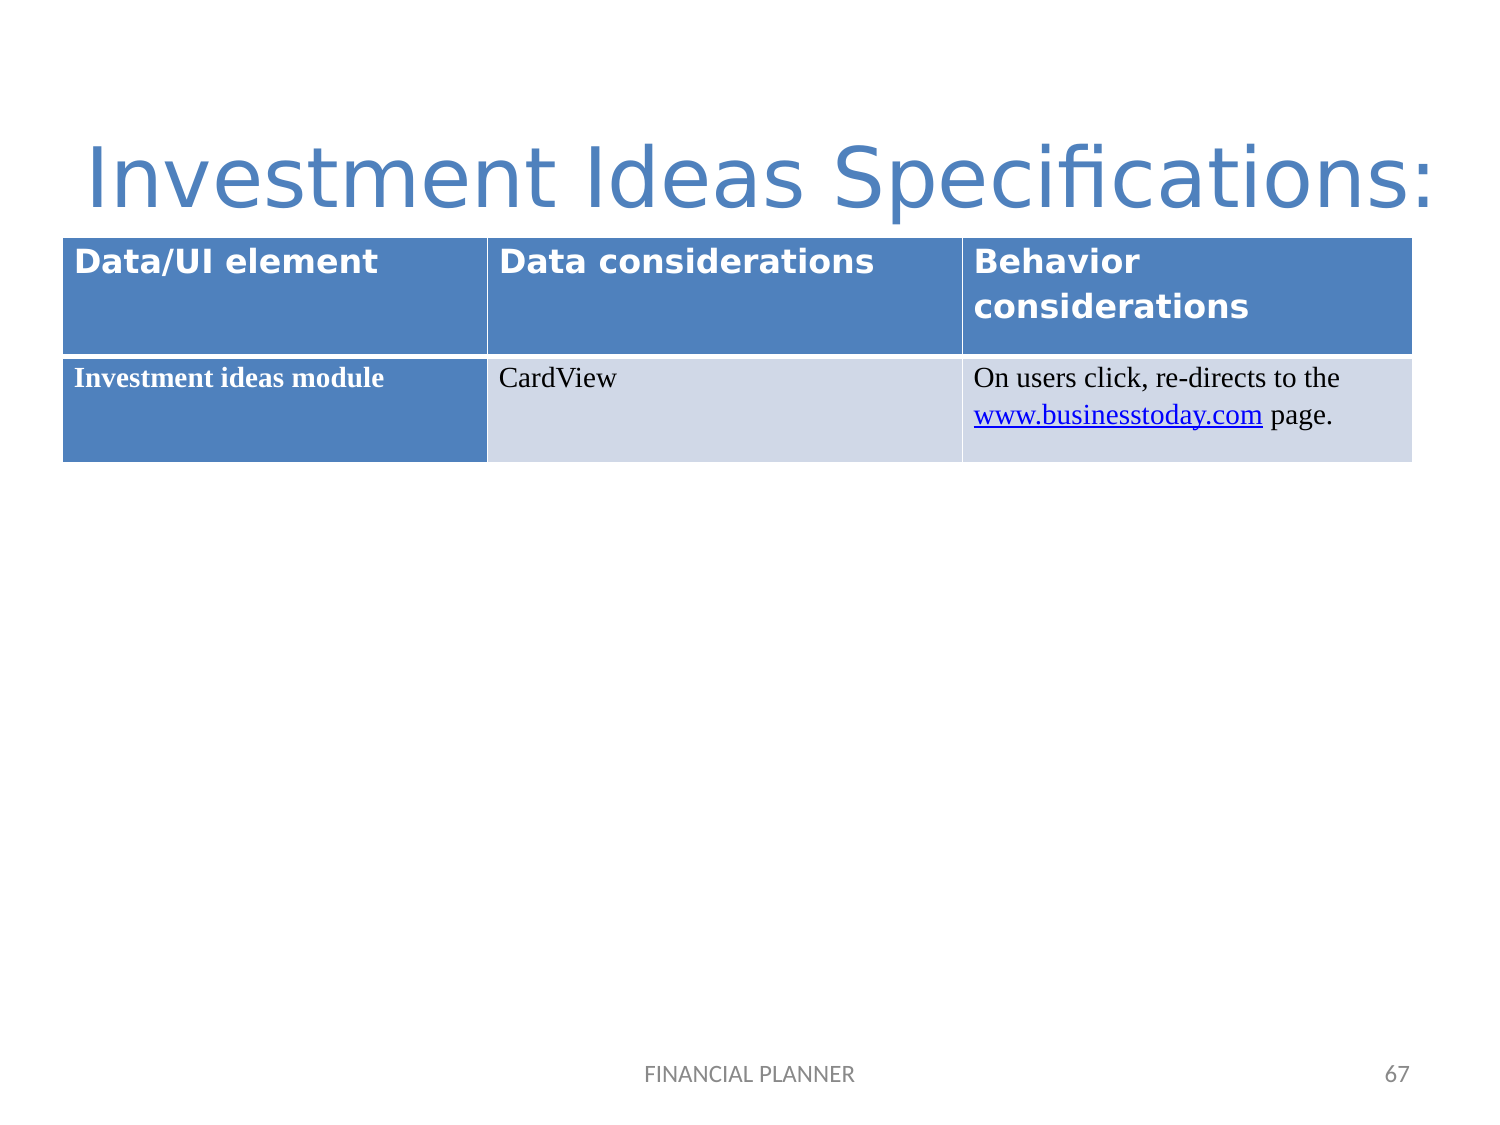

# Investment Ideas Specifications:
| Data/UI element | Data considerations | Behavior considerations |
| --- | --- | --- |
| Investment ideas module | CardView | On users click, re-directs to the www.businesstoday.com page. |
FINANCIAL PLANNER
67